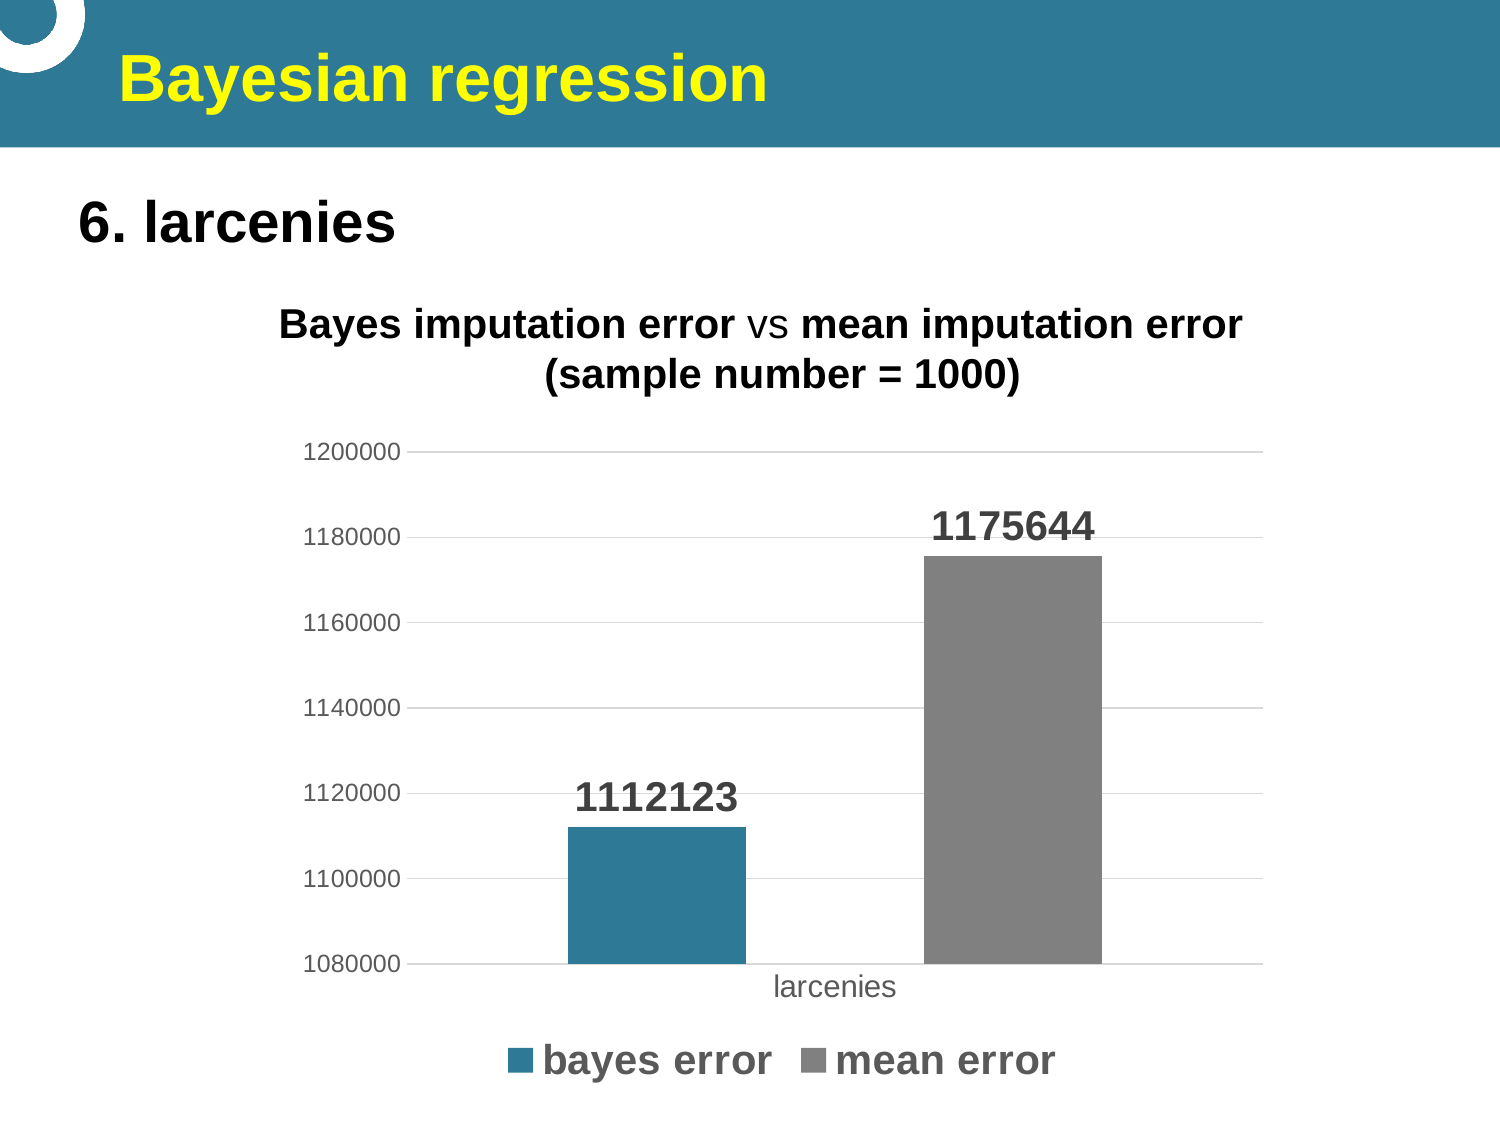

# Bayesian regression
6. larcenies
Bayes imputation error vs mean imputation error
(sample number = 1000)

### Chart

| Category | bayes error | mean error |
|---|---|---|
| larcenies | 1112123.0 | 1175644.0 |